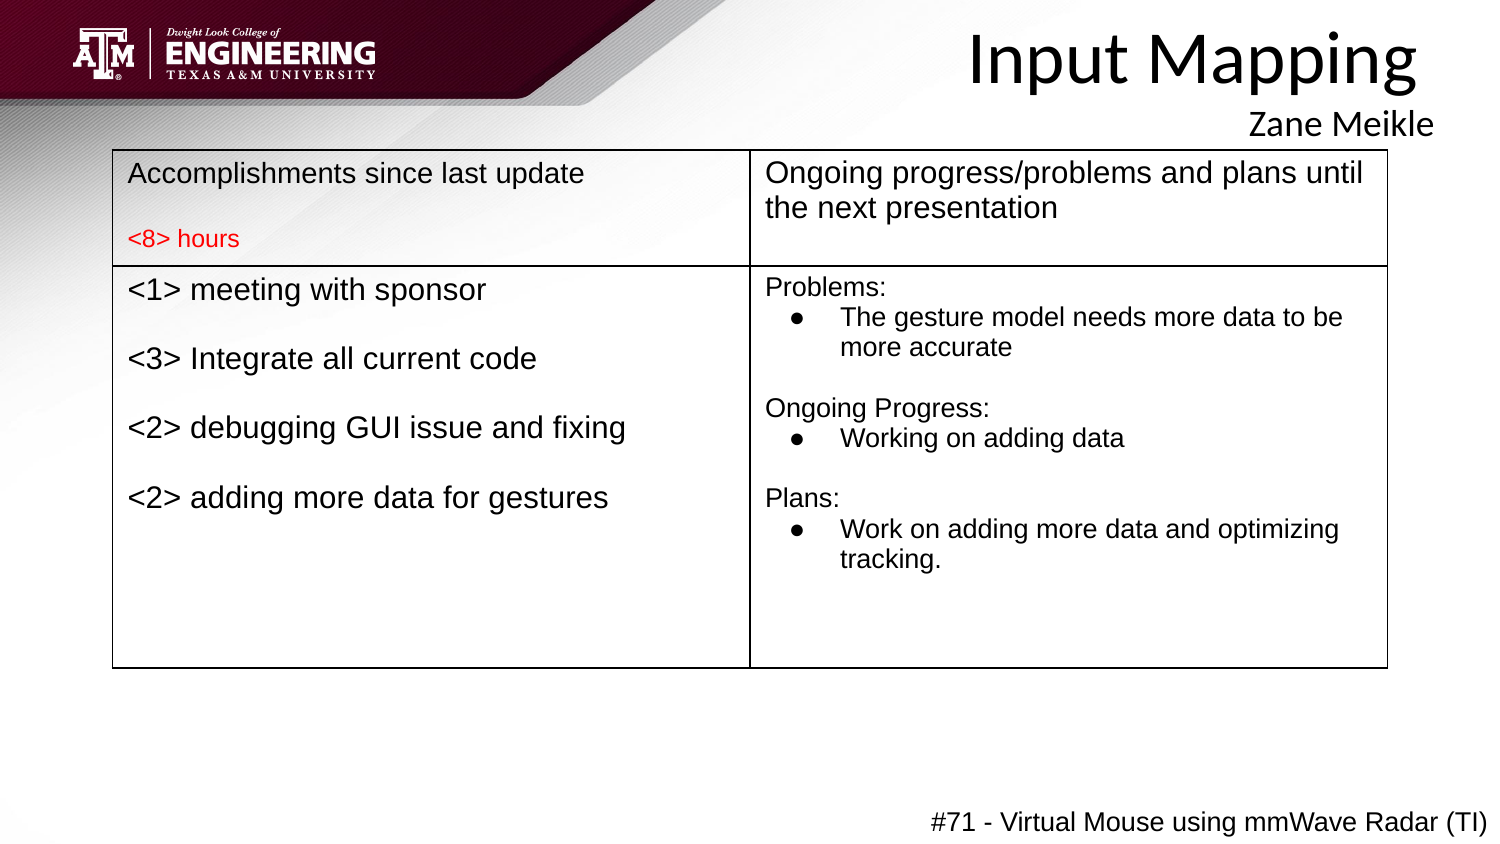

Input Mapping
 				Zane Meikle
| Accomplishments since last update <8> hours | Ongoing progress/problems and plans until the next presentation |
| --- | --- |
| <1> meeting with sponsor <3> Integrate all current code <2> debugging GUI issue and fixing <2> adding more data for gestures | Problems: The gesture model needs more data to be more accurate Ongoing Progress: Working on adding data Plans: Work on adding more data and optimizing tracking. |
#71 - Virtual Mouse using mmWave Radar (TI)